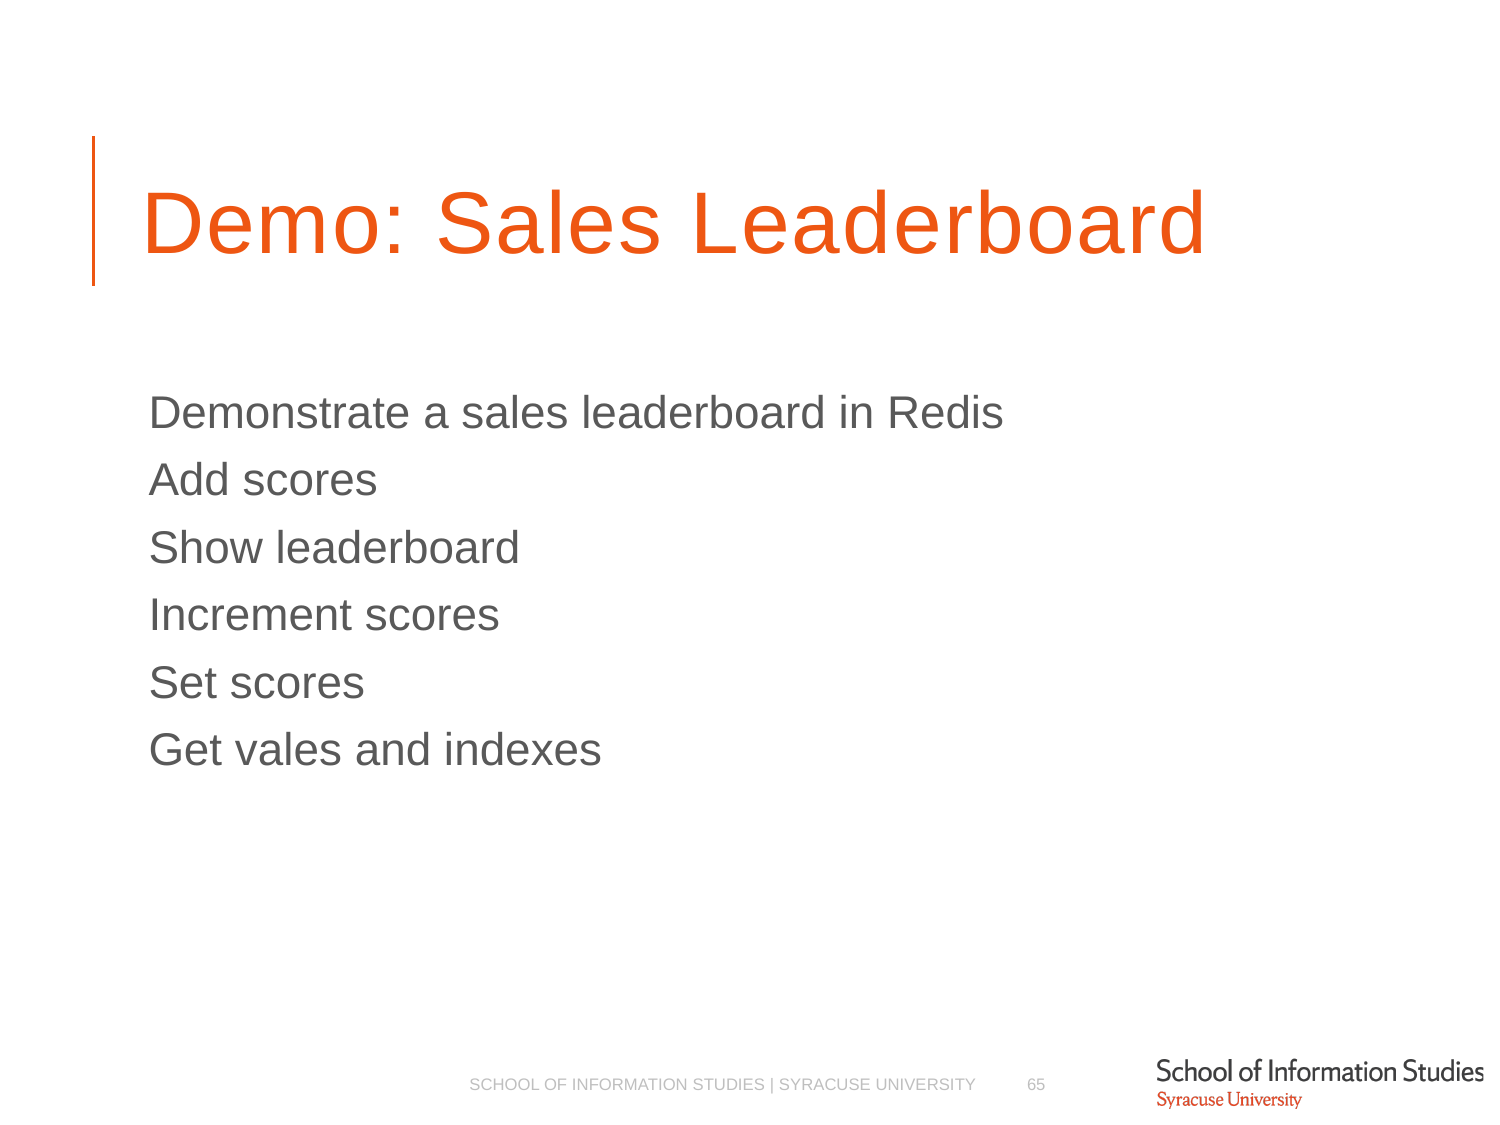

# Demo: Sales Leaderboard
Demonstrate a sales leaderboard in Redis
Add scores
Show leaderboard
Increment scores
Set scores
Get vales and indexes
School of Information Studies | Syracuse University
65